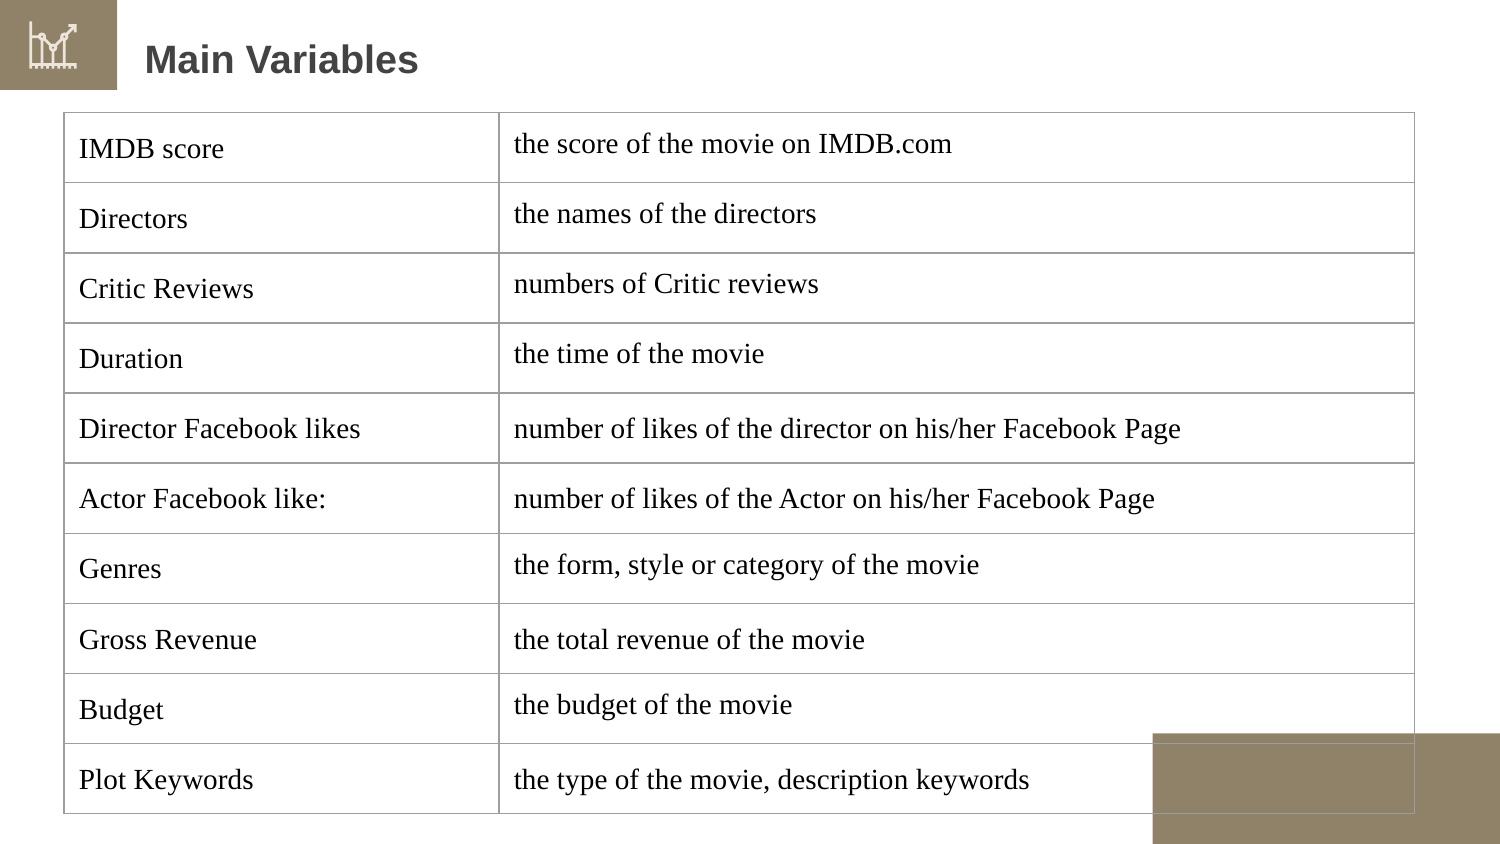

Main Variables

| IMDB score | the score of the movie on IMDB.com |
| --- | --- |
| Directors | the names of the directors |
| Critic Reviews | numbers of Critic reviews |
| Duration | the time of the movie |
| Director Facebook likes | number of likes of the director on his/her Facebook Page |
| Actor Facebook like: | number of likes of the Actor on his/her Facebook Page |
| Genres | the form, style or category of the movie |
| Gross Revenue | the total revenue of the movie |
| Budget | the budget of the movie |
| Plot Keywords | the type of the movie, description keywords |